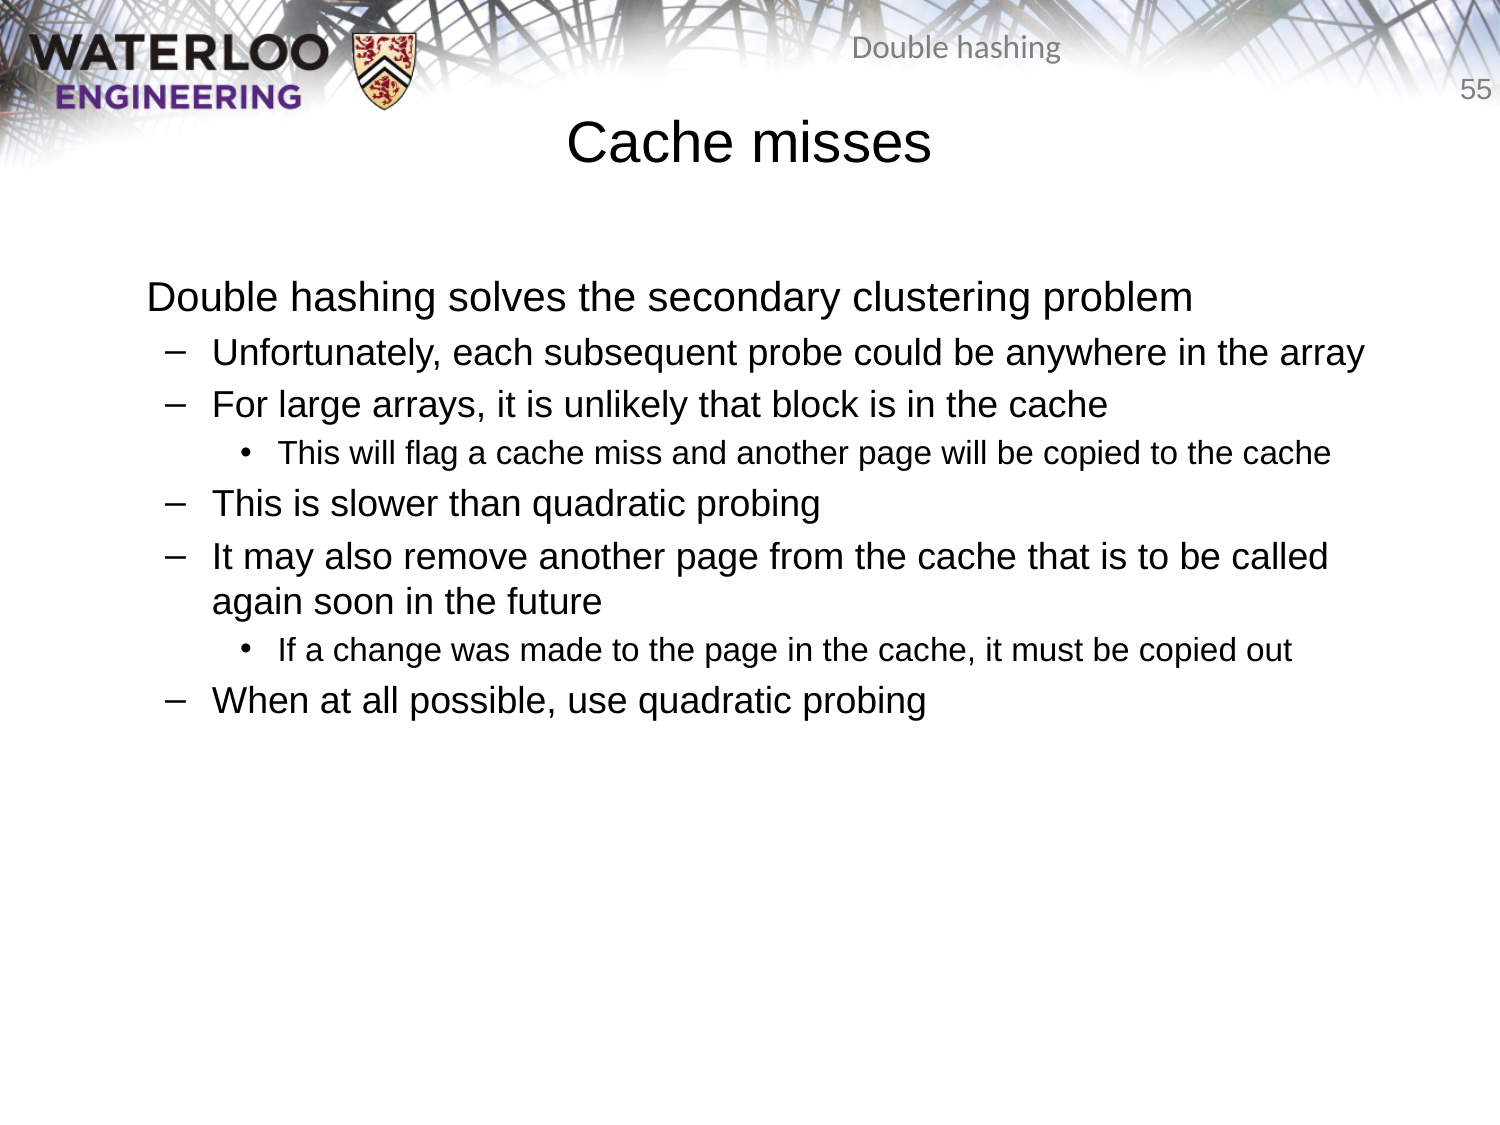

# Cache misses
	Double hashing solves the secondary clustering problem
Unfortunately, each subsequent probe could be anywhere in the array
For large arrays, it is unlikely that block is in the cache
This will flag a cache miss and another page will be copied to the cache
This is slower than quadratic probing
It may also remove another page from the cache that is to be called again soon in the future
If a change was made to the page in the cache, it must be copied out
When at all possible, use quadratic probing